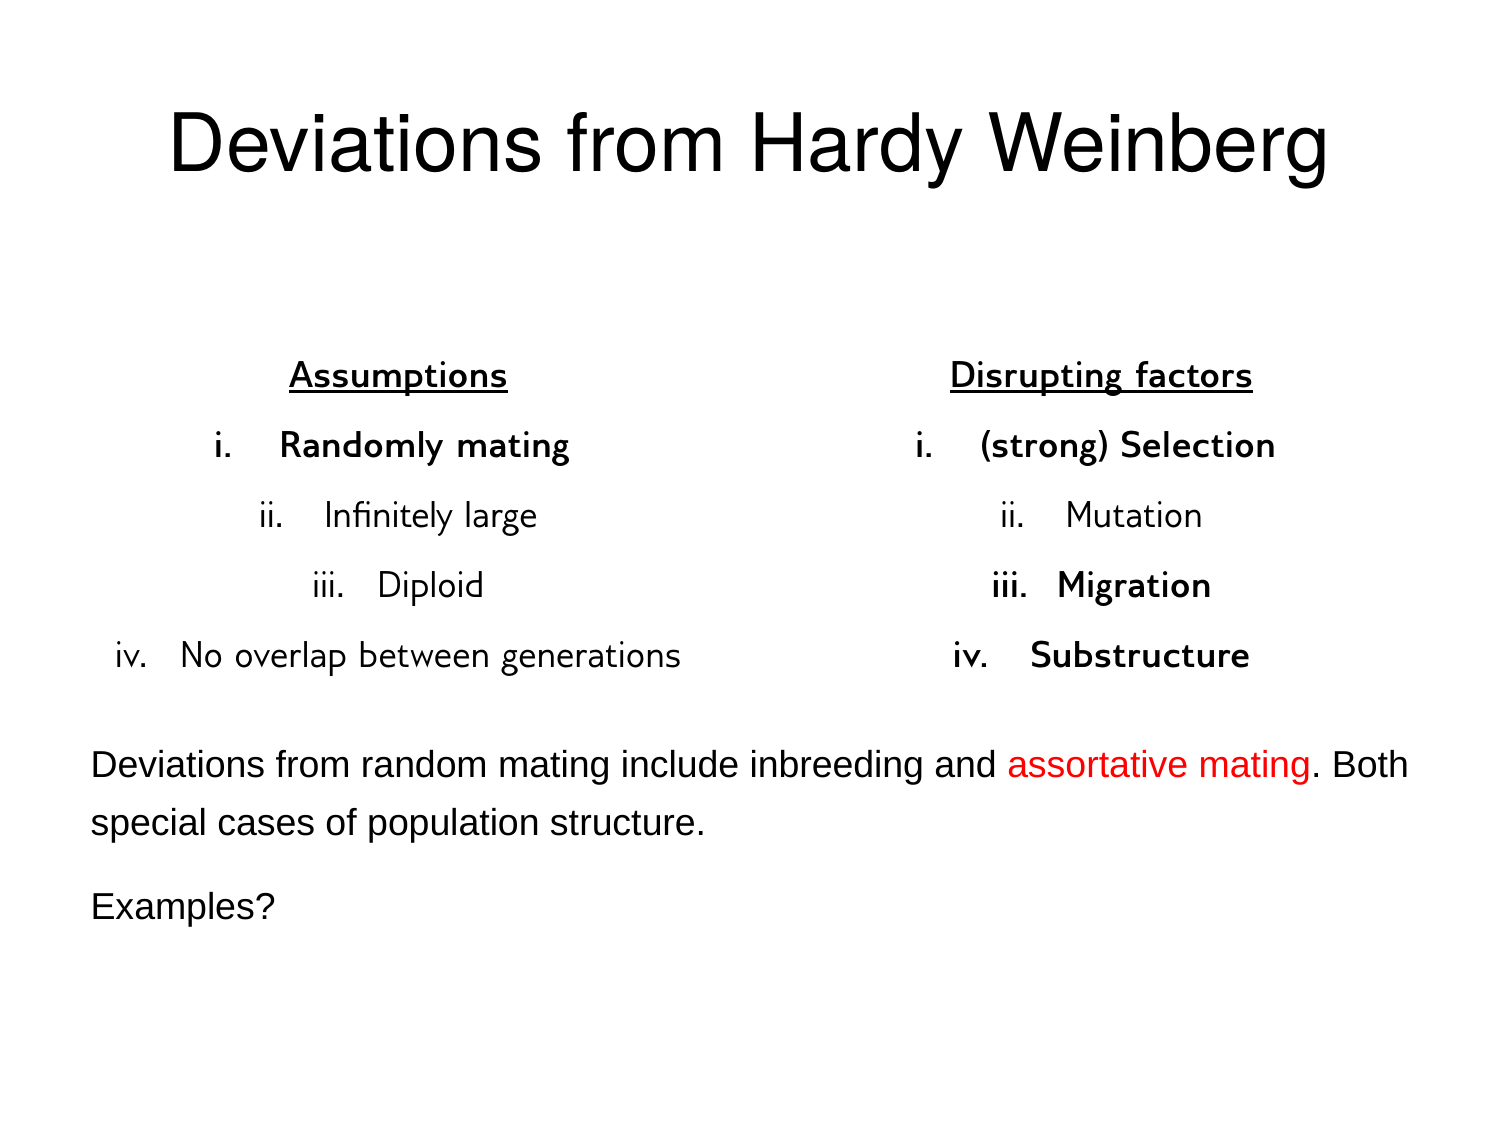

# Deviations from Hardy Weinberg
Assumptions
Randomly mating
Infinitely large
Diploid
No overlap between generations
Disrupting factors
(strong) Selection
Mutation
Migration
 Substructure
Deviations from random mating include inbreeding and assortative mating. Both special cases of population structure.
Examples?